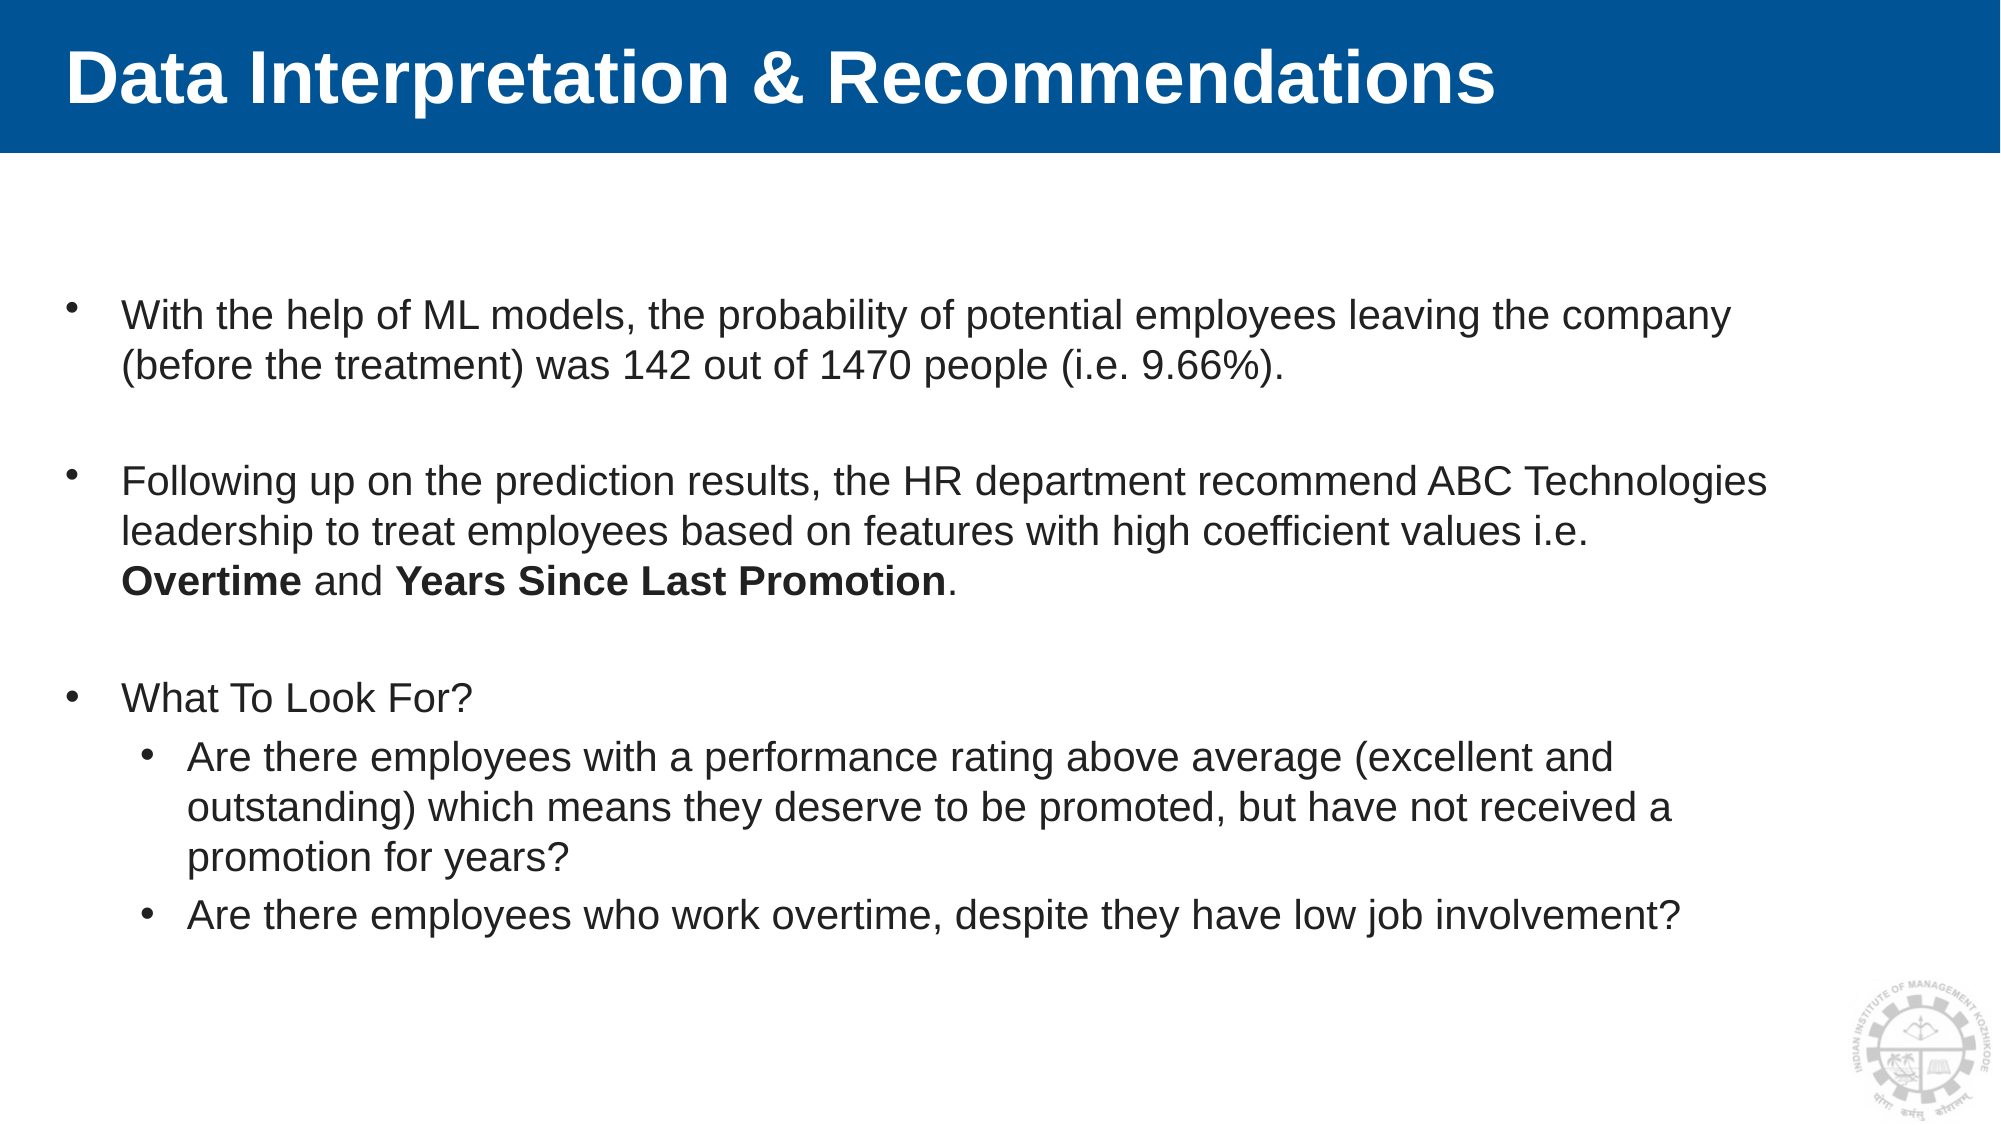

# Data Interpretation & Recommendations
With the help of ML models, the probability of potential employees leaving the company (before the treatment) was 142 out of 1470 people (i.e. 9.66%).

Following up on the prediction results, the HR department recommend ABC Technologies leadership to treat employees based on features with high coefficient values i.e. Overtime and Years Since Last Promotion.

What To Look For?
Are there employees with a performance rating above average (excellent and outstanding) which means they deserve to be promoted, but have not received a promotion for years?
Are there employees who work overtime, despite they have low job involvement?